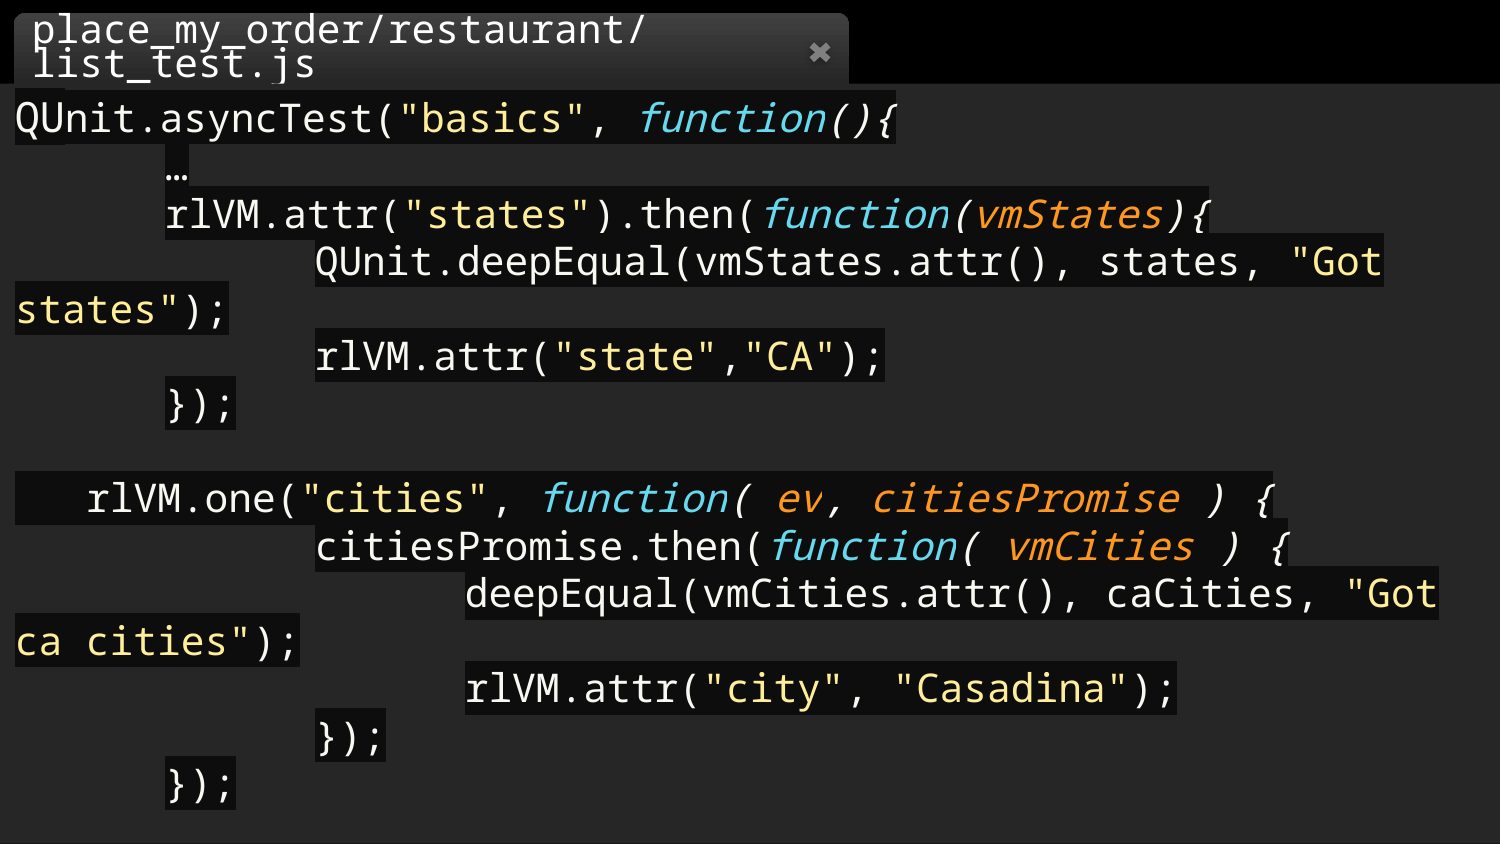

place_my_order/restaurant/list_test.js

QUnit.asyncTest("basics", function(){
	…
	rlVM.attr("states").then(function(vmStates){
		QUnit.deepEqual(vmStates.attr(), states, "Got states");
		rlVM.attr("state","CA");
	});

   rlVM.one("cities", function( ev, citiesPromise ) {
		citiesPromise.then(function( vmCities ) {
			deepEqual(vmCities.attr(), caCities, "Got ca cities");
			rlVM.attr("city", "Casadina");
		});
	});

});